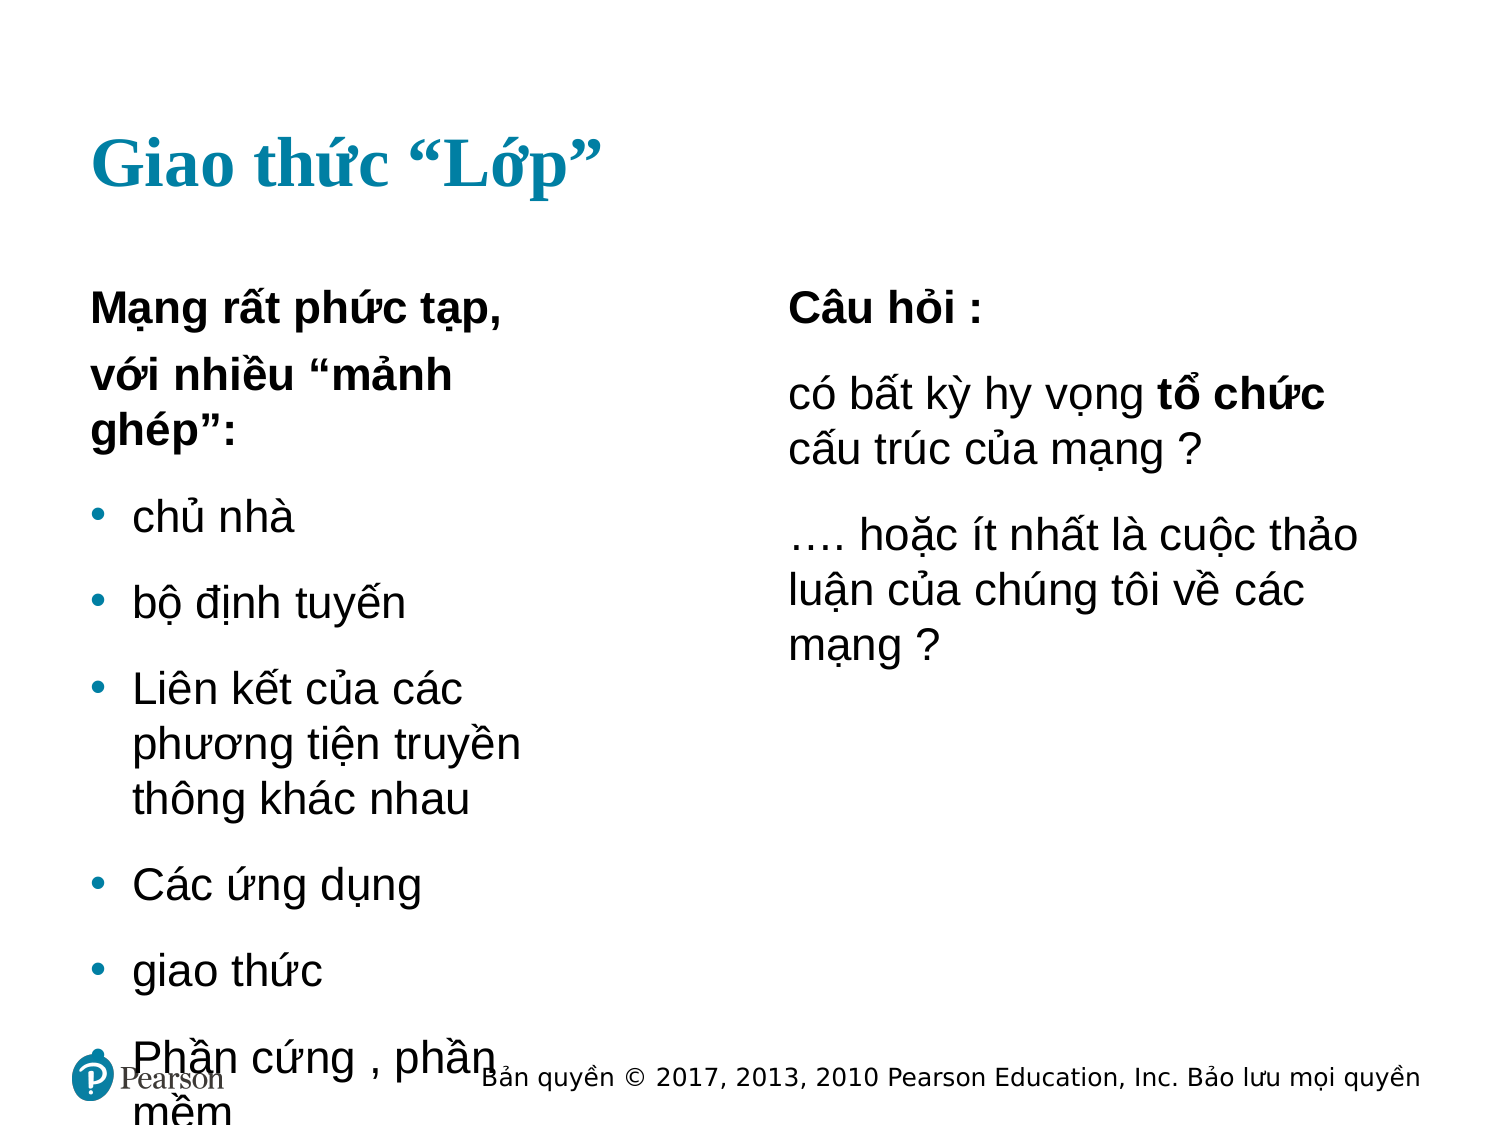

# Giao thức “Lớp”
Mạng rất phức tạp,
với nhiều “mảnh ghép”:
chủ nhà
bộ định tuyến
Liên kết của các phương tiện truyền thông khác nhau
Các ứng dụng
giao thức
Phần cứng , phần mềm
Câu hỏi :
có bất kỳ hy vọng tổ chức cấu trúc của mạng ?
…. hoặc ít nhất là cuộc thảo luận của chúng tôi về các mạng ?